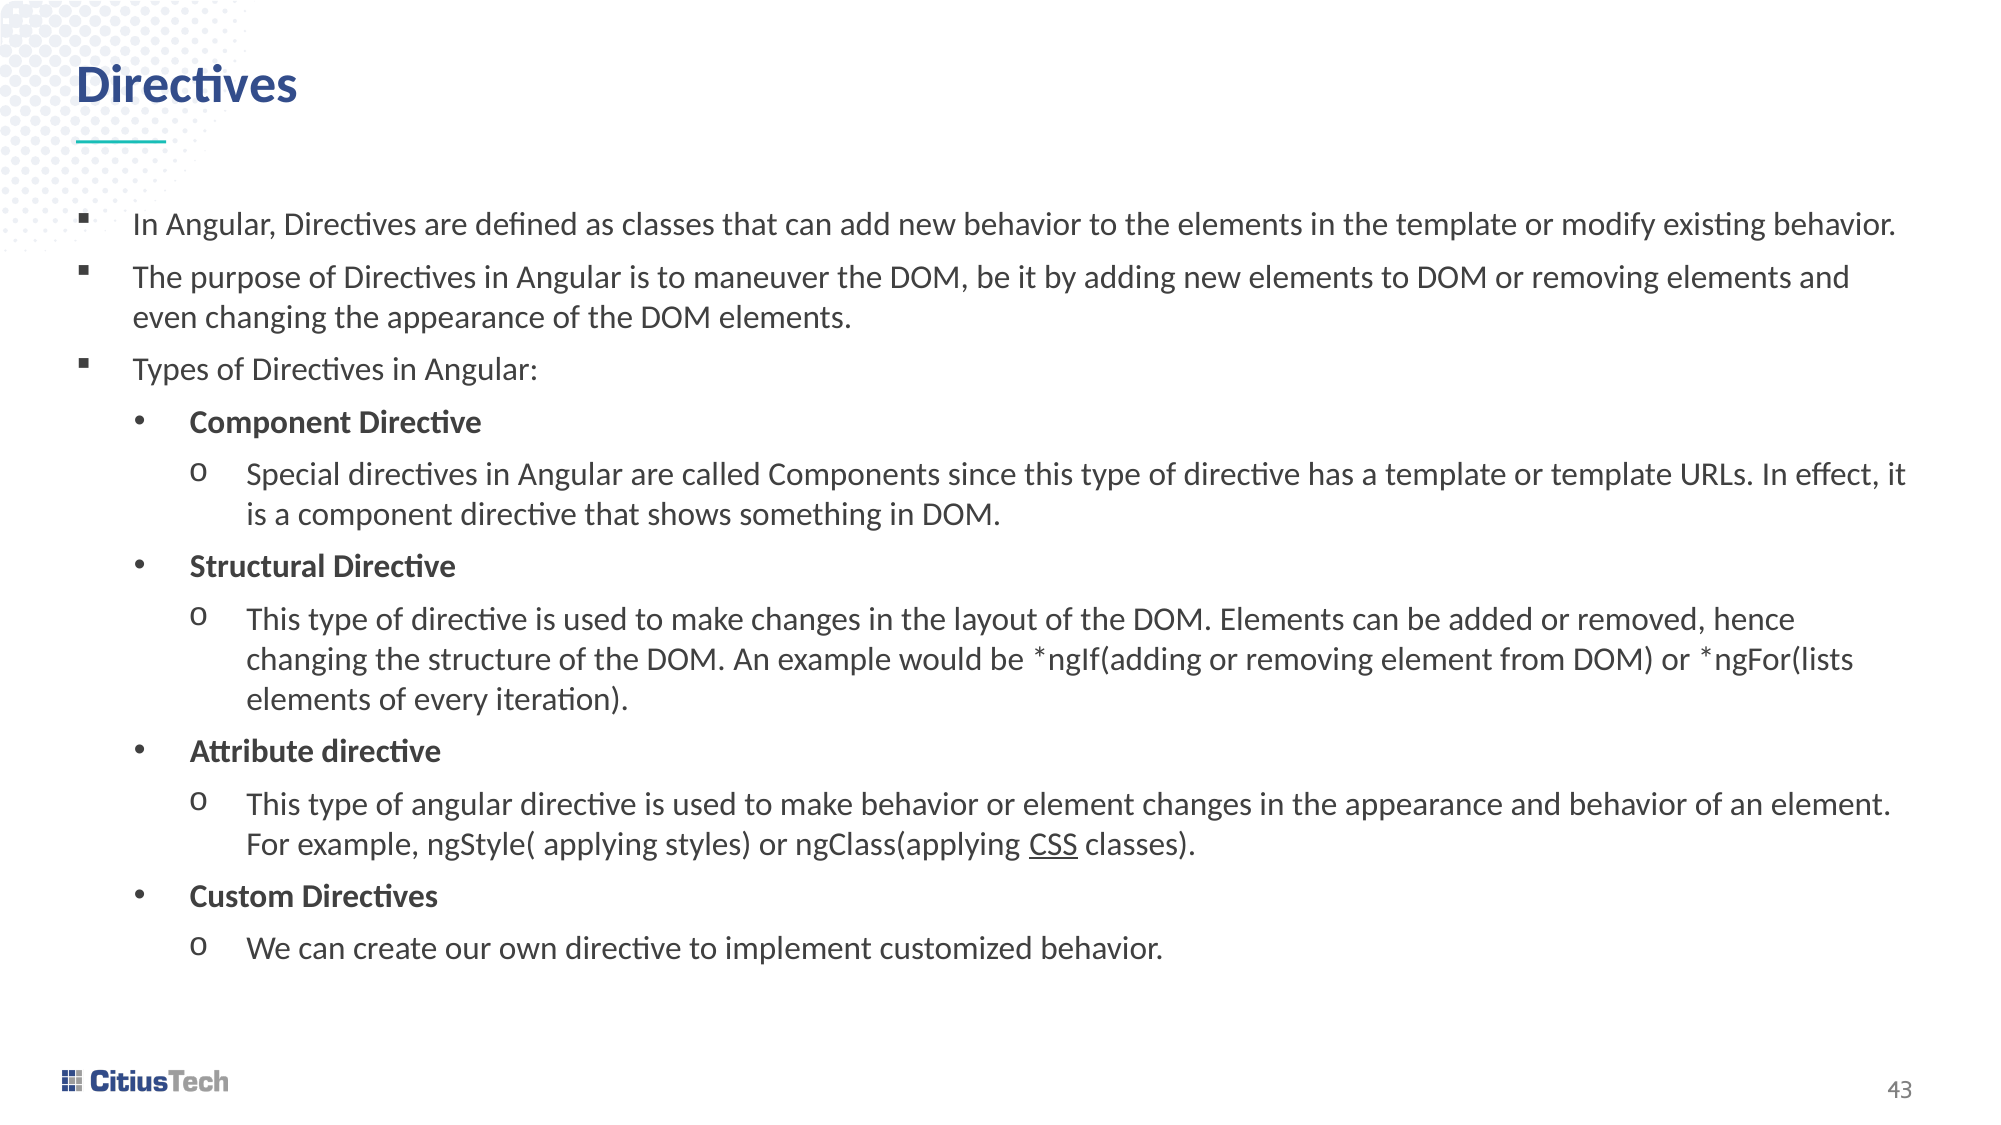

# Directives
In Angular, Directives are defined as classes that can add new behavior to the elements in the template or modify existing behavior.
The purpose of Directives in Angular is to maneuver the DOM, be it by adding new elements to DOM or removing elements and even changing the appearance of the DOM elements.
Types of Directives in Angular:
Component Directive
Special directives in Angular are called Components since this type of directive has a template or template URLs. In effect, it is a component directive that shows something in DOM.
Structural Directive
This type of directive is used to make changes in the layout of the DOM. Elements can be added or removed, hence changing the structure of the DOM. An example would be *ngIf(adding or removing element from DOM) or *ngFor(lists elements of every iteration).
Attribute directive
This type of angular directive is used to make behavior or element changes in the appearance and behavior of an element. For example, ngStyle( applying styles) or ngClass(applying CSS classes).
Custom Directives
We can create our own directive to implement customized behavior.